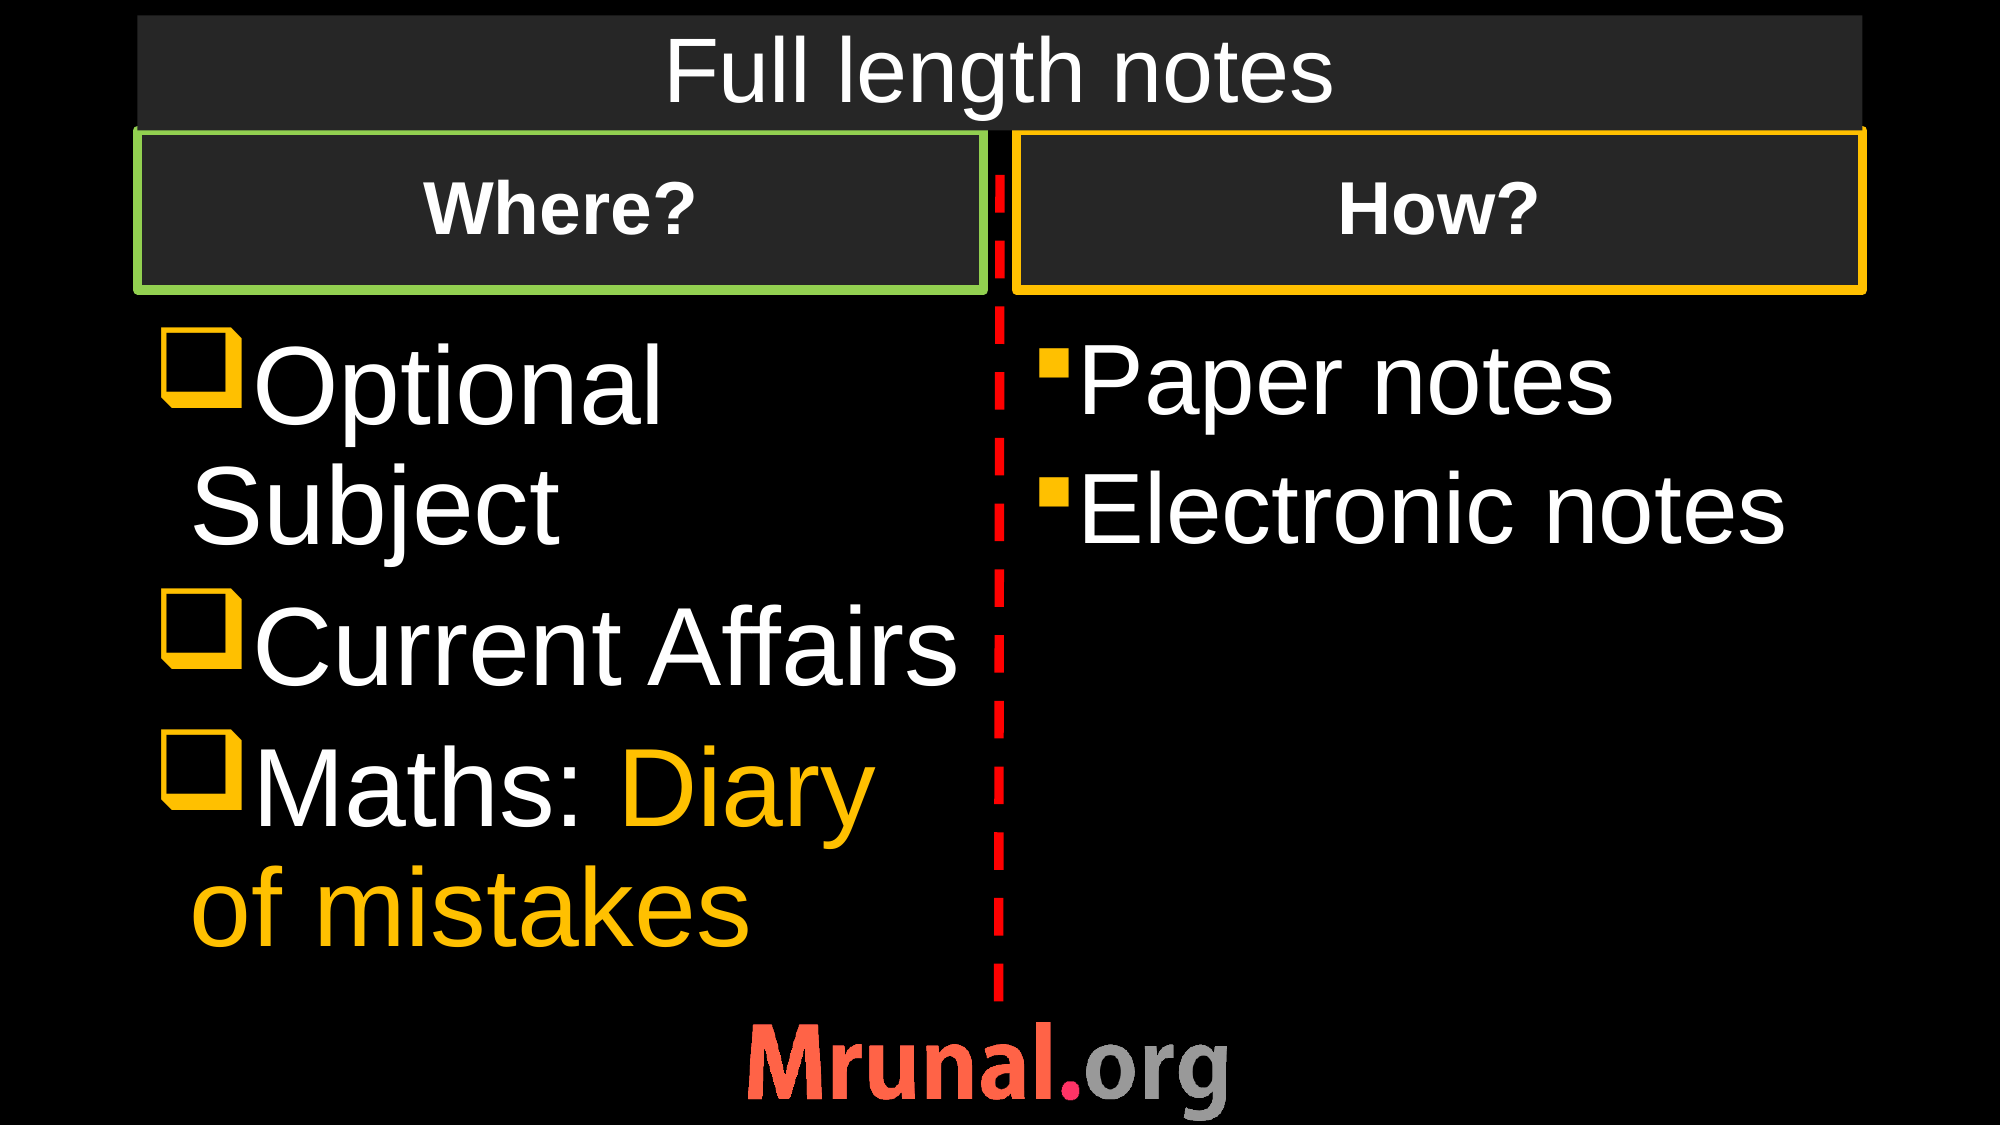

# Full length notes
Where?
How?
Optional Subject
Current Affairs
Maths: Diary of mistakes
Paper notes
Electronic notes